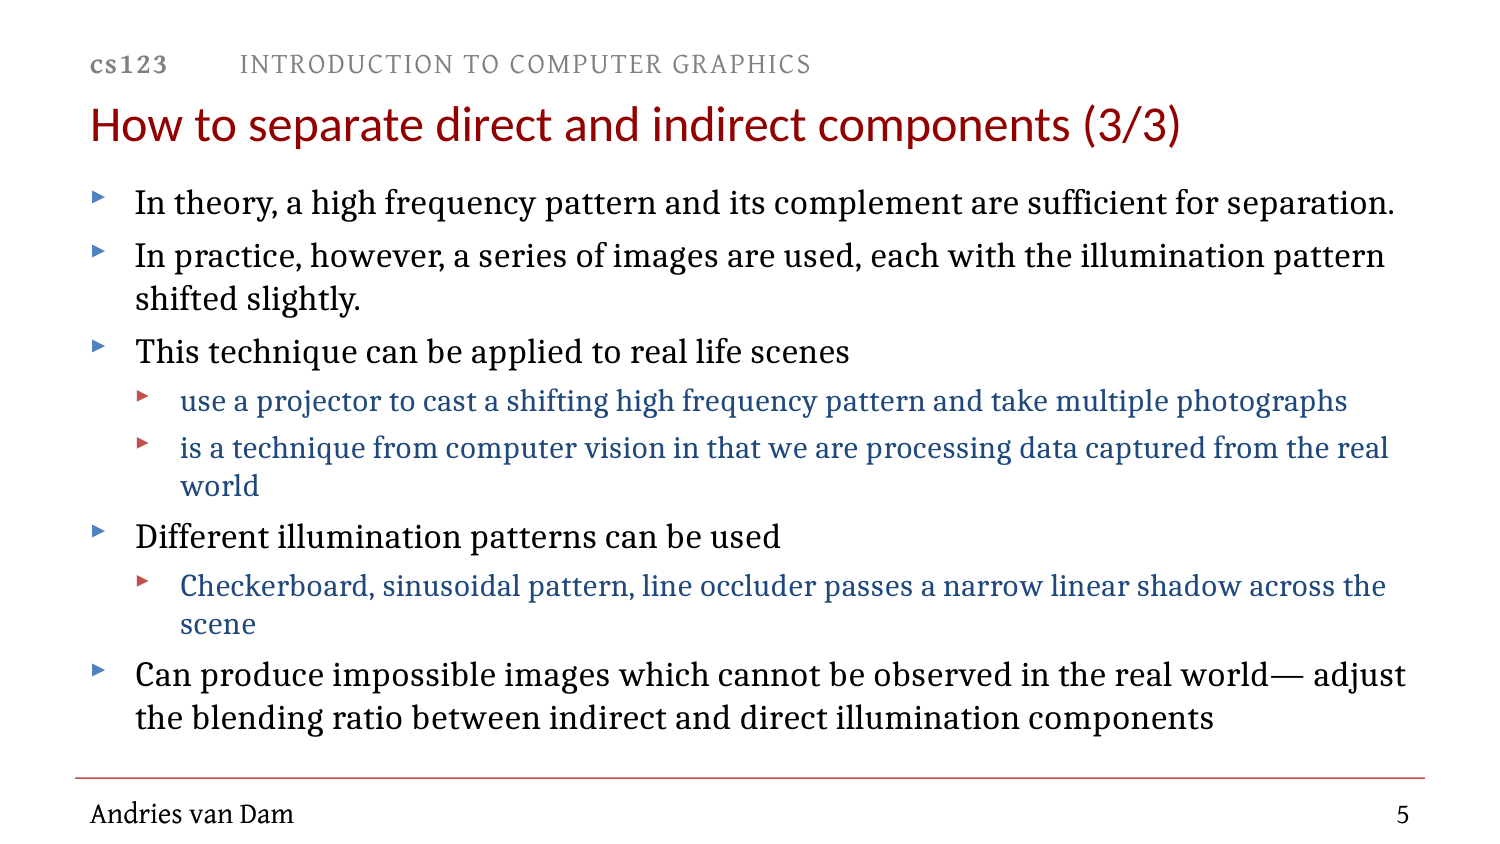

# How to separate direct and indirect components (3/3)
In theory, a high frequency pattern and its complement are sufficient for separation.
In practice, however, a series of images are used, each with the illumination pattern shifted slightly.
This technique can be applied to real life scenes
use a projector to cast a shifting high frequency pattern and take multiple photographs
is a technique from computer vision in that we are processing data captured from the real world
Different illumination patterns can be used
Checkerboard, sinusoidal pattern, line occluder passes a narrow linear shadow across the scene
Can produce impossible images which cannot be observed in the real world— adjust the blending ratio between indirect and direct illumination components

5